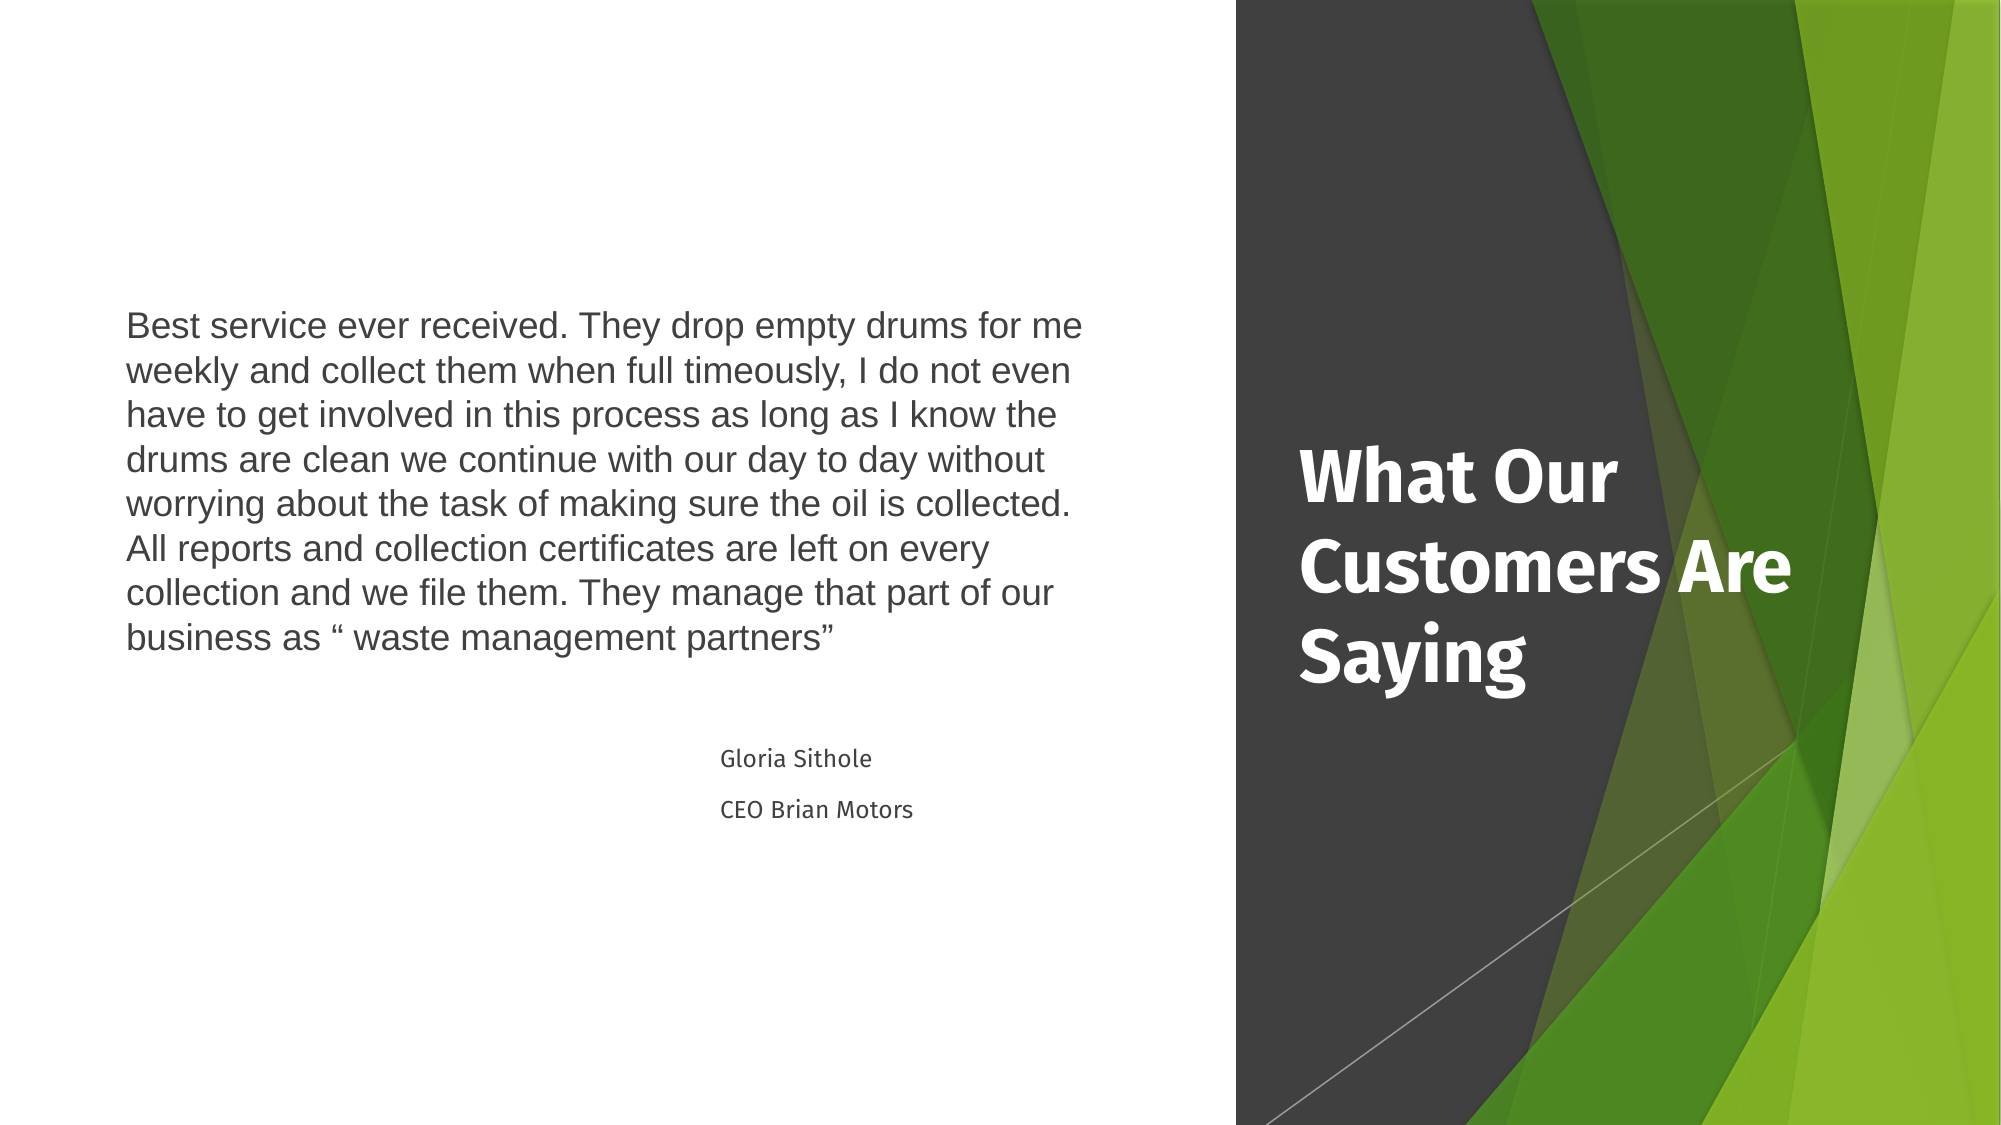

Best service ever received. They drop empty drums for me weekly and collect them when full timeously, I do not even have to get involved in this process as long as I know the drums are clean we continue with our day to day without worrying about the task of making sure the oil is collected. All reports and collection certificates are left on every collection and we file them. They manage that part of our business as “ waste management partners”

							Gloria Sithole
							CEO Brian Motors
# What Our Customers Are Saying